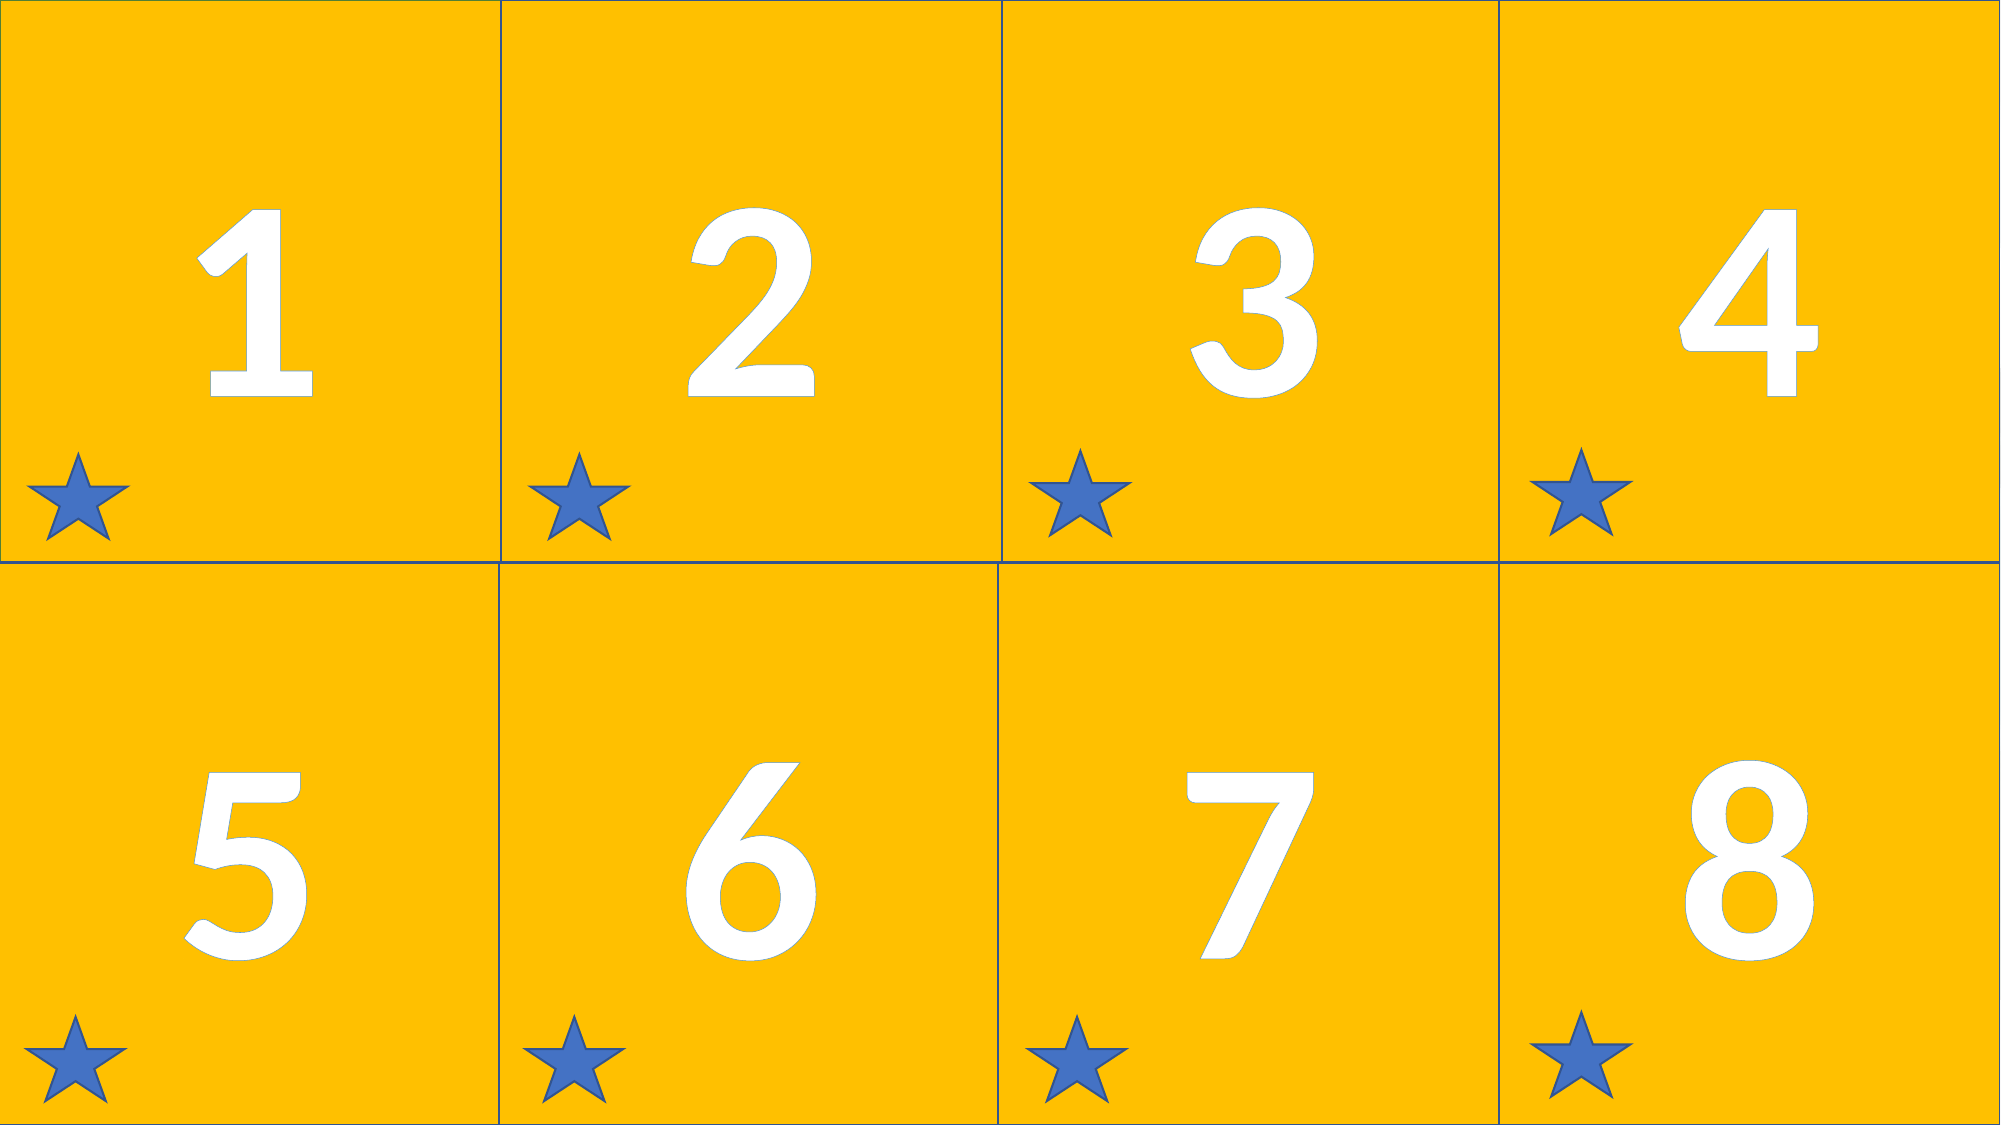

1
2
4
3

5
7
6
8